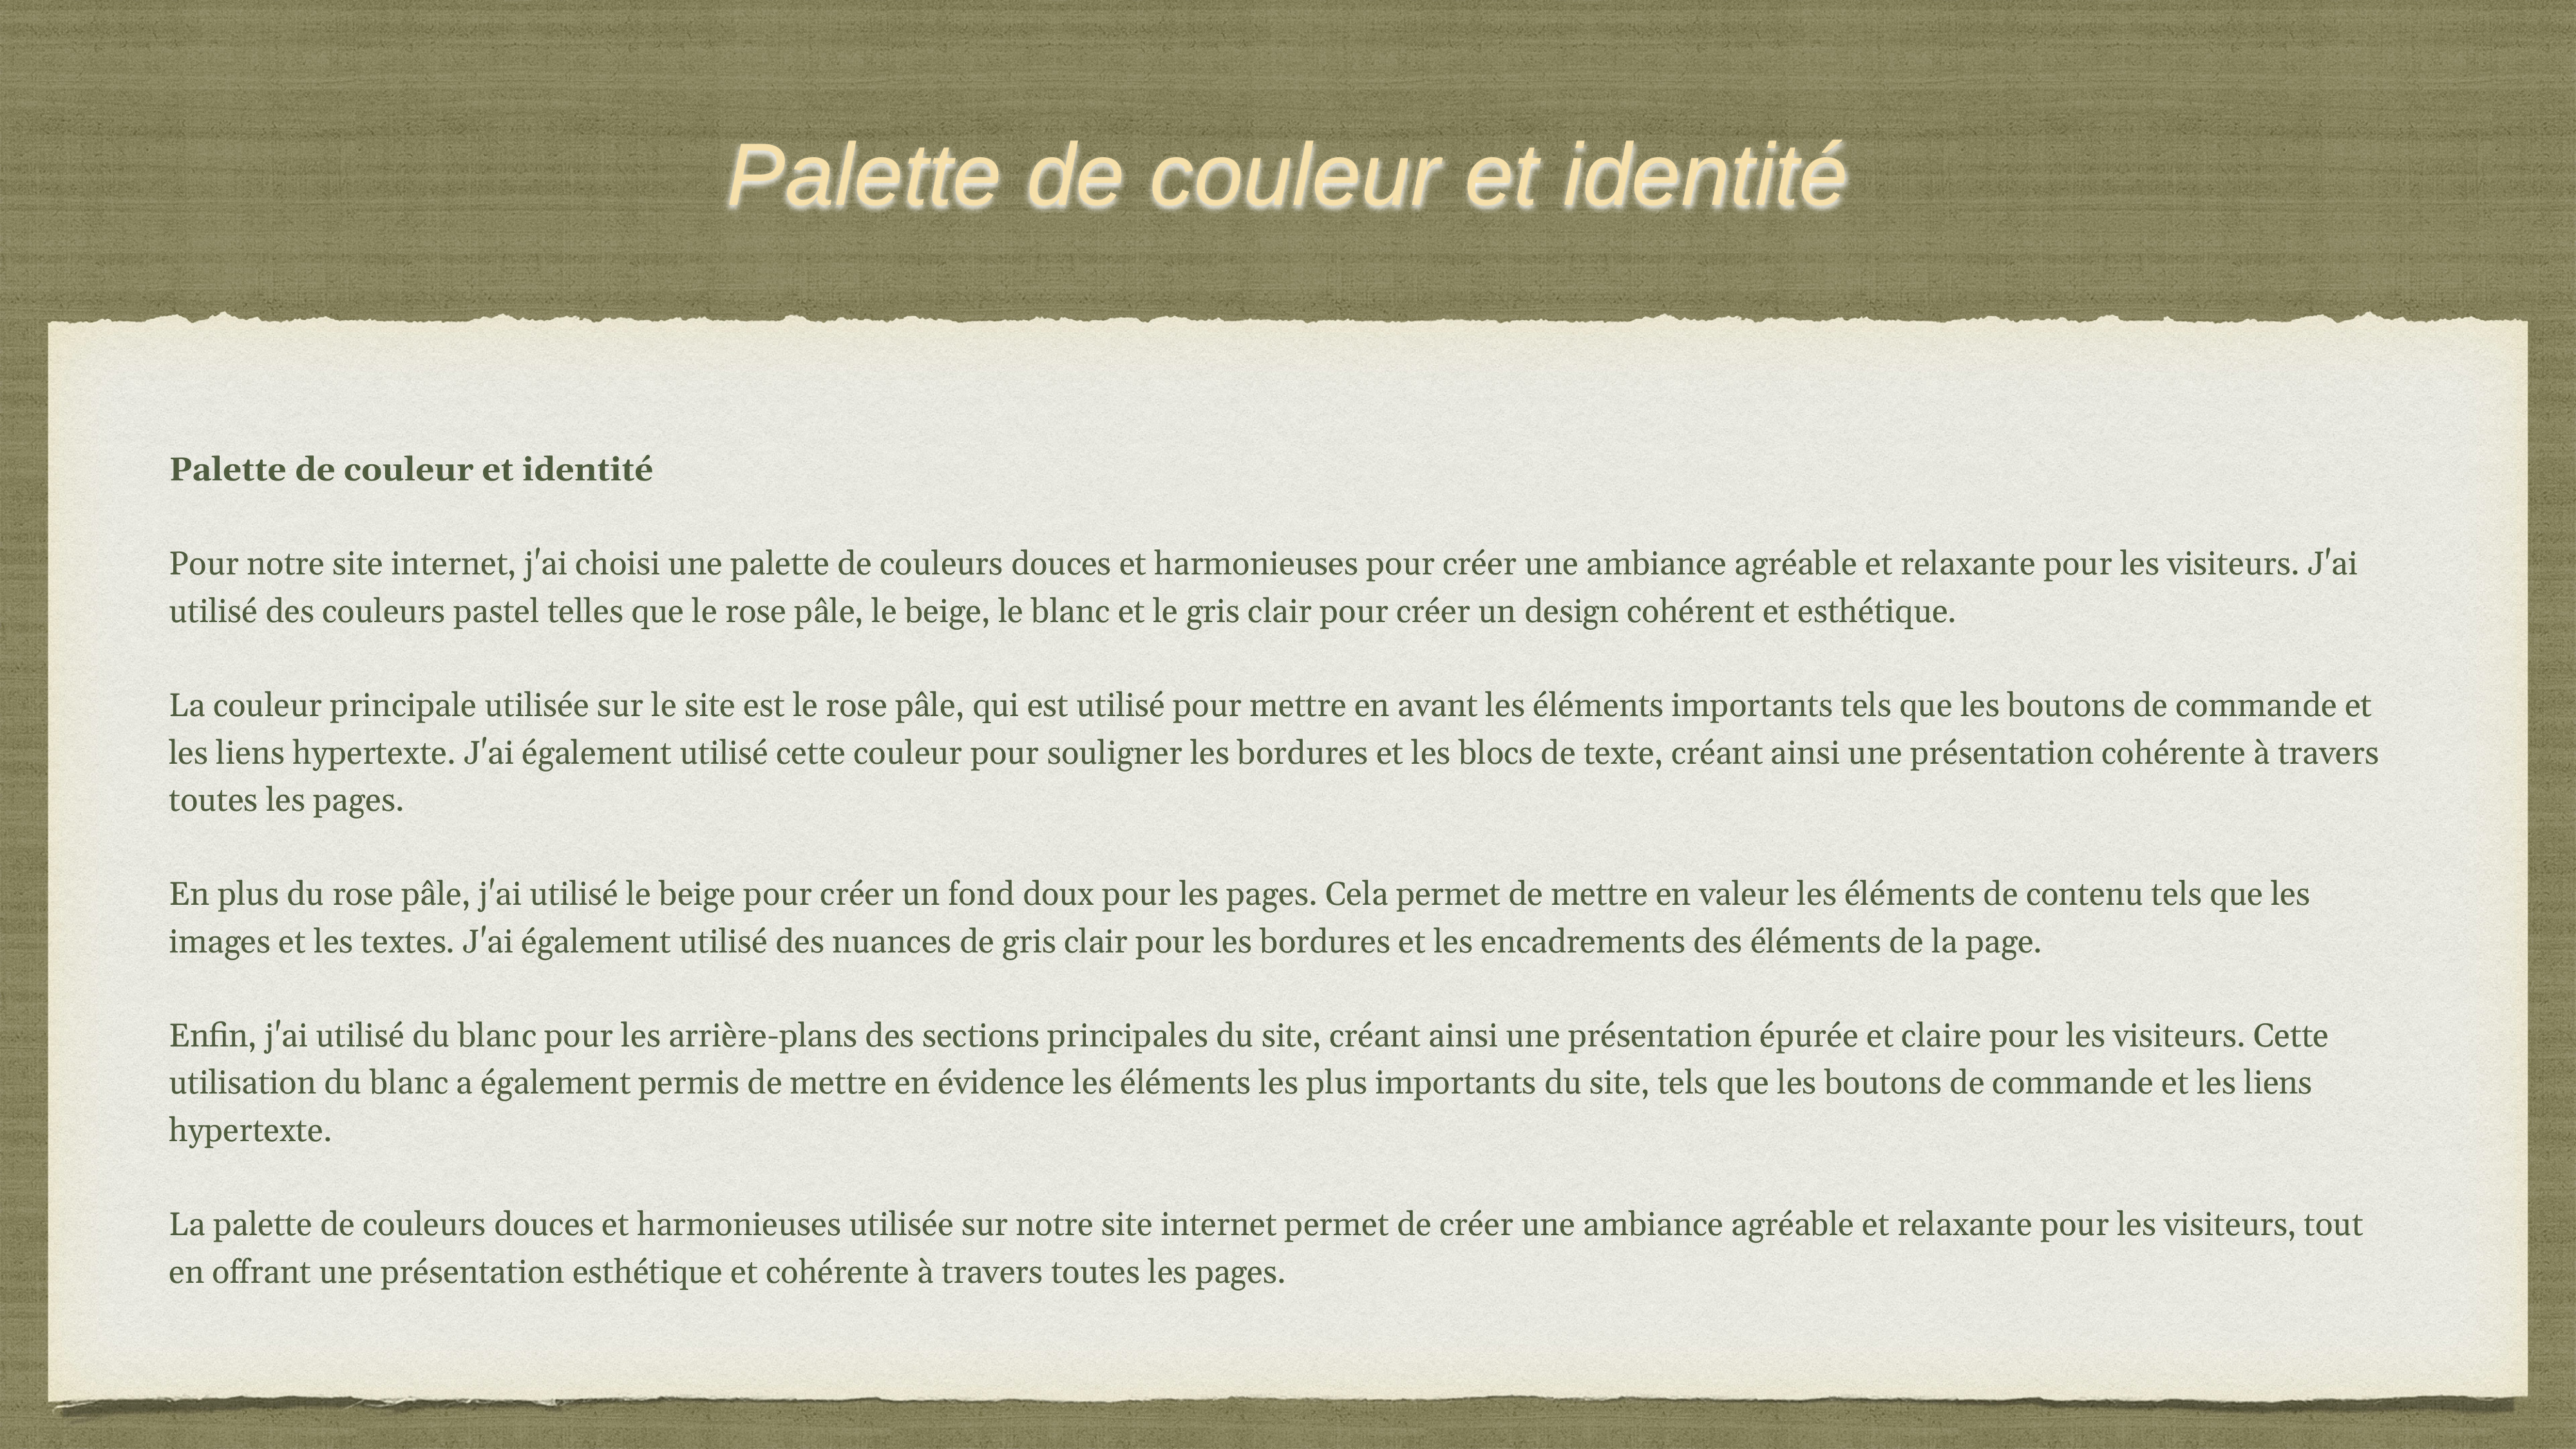

# Palette de couleur et identité
Palette de couleur et identité
Pour notre site internet, j'ai choisi une palette de couleurs douces et harmonieuses pour créer une ambiance agréable et relaxante pour les visiteurs. J'ai utilisé des couleurs pastel telles que le rose pâle, le beige, le blanc et le gris clair pour créer un design cohérent et esthétique.
La couleur principale utilisée sur le site est le rose pâle, qui est utilisé pour mettre en avant les éléments importants tels que les boutons de commande et les liens hypertexte. J'ai également utilisé cette couleur pour souligner les bordures et les blocs de texte, créant ainsi une présentation cohérente à travers toutes les pages.
En plus du rose pâle, j'ai utilisé le beige pour créer un fond doux pour les pages. Cela permet de mettre en valeur les éléments de contenu tels que les images et les textes. J'ai également utilisé des nuances de gris clair pour les bordures et les encadrements des éléments de la page.
Enfin, j'ai utilisé du blanc pour les arrière-plans des sections principales du site, créant ainsi une présentation épurée et claire pour les visiteurs. Cette utilisation du blanc a également permis de mettre en évidence les éléments les plus importants du site, tels que les boutons de commande et les liens hypertexte.
La palette de couleurs douces et harmonieuses utilisée sur notre site internet permet de créer une ambiance agréable et relaxante pour les visiteurs, tout en offrant une présentation esthétique et cohérente à travers toutes les pages.